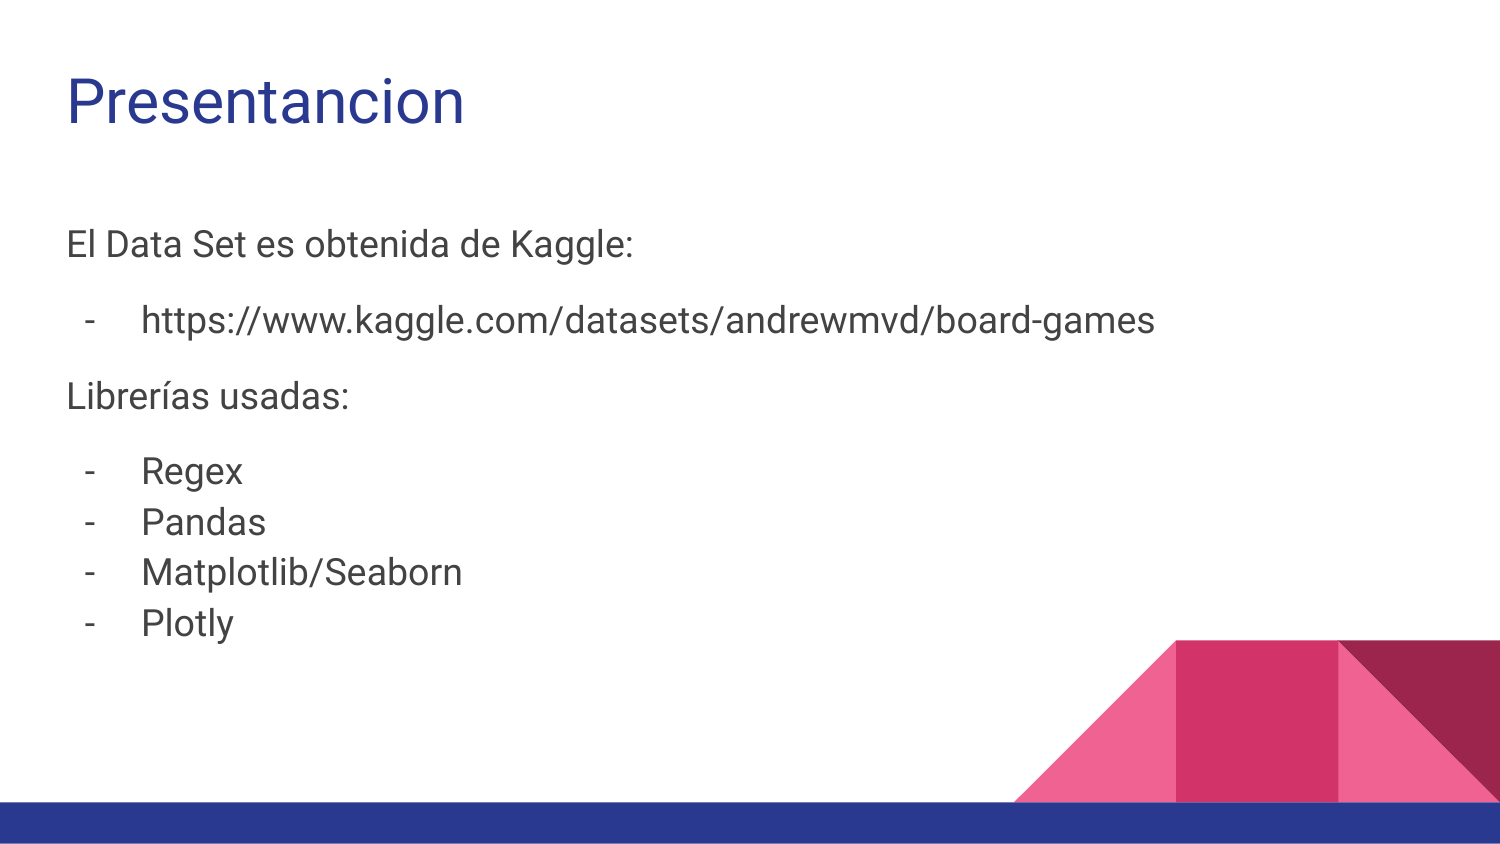

# Presentancion
El Data Set es obtenida de Kaggle:
https://www.kaggle.com/datasets/andrewmvd/board-games
Librerías usadas:
Regex
Pandas
Matplotlib/Seaborn
Plotly